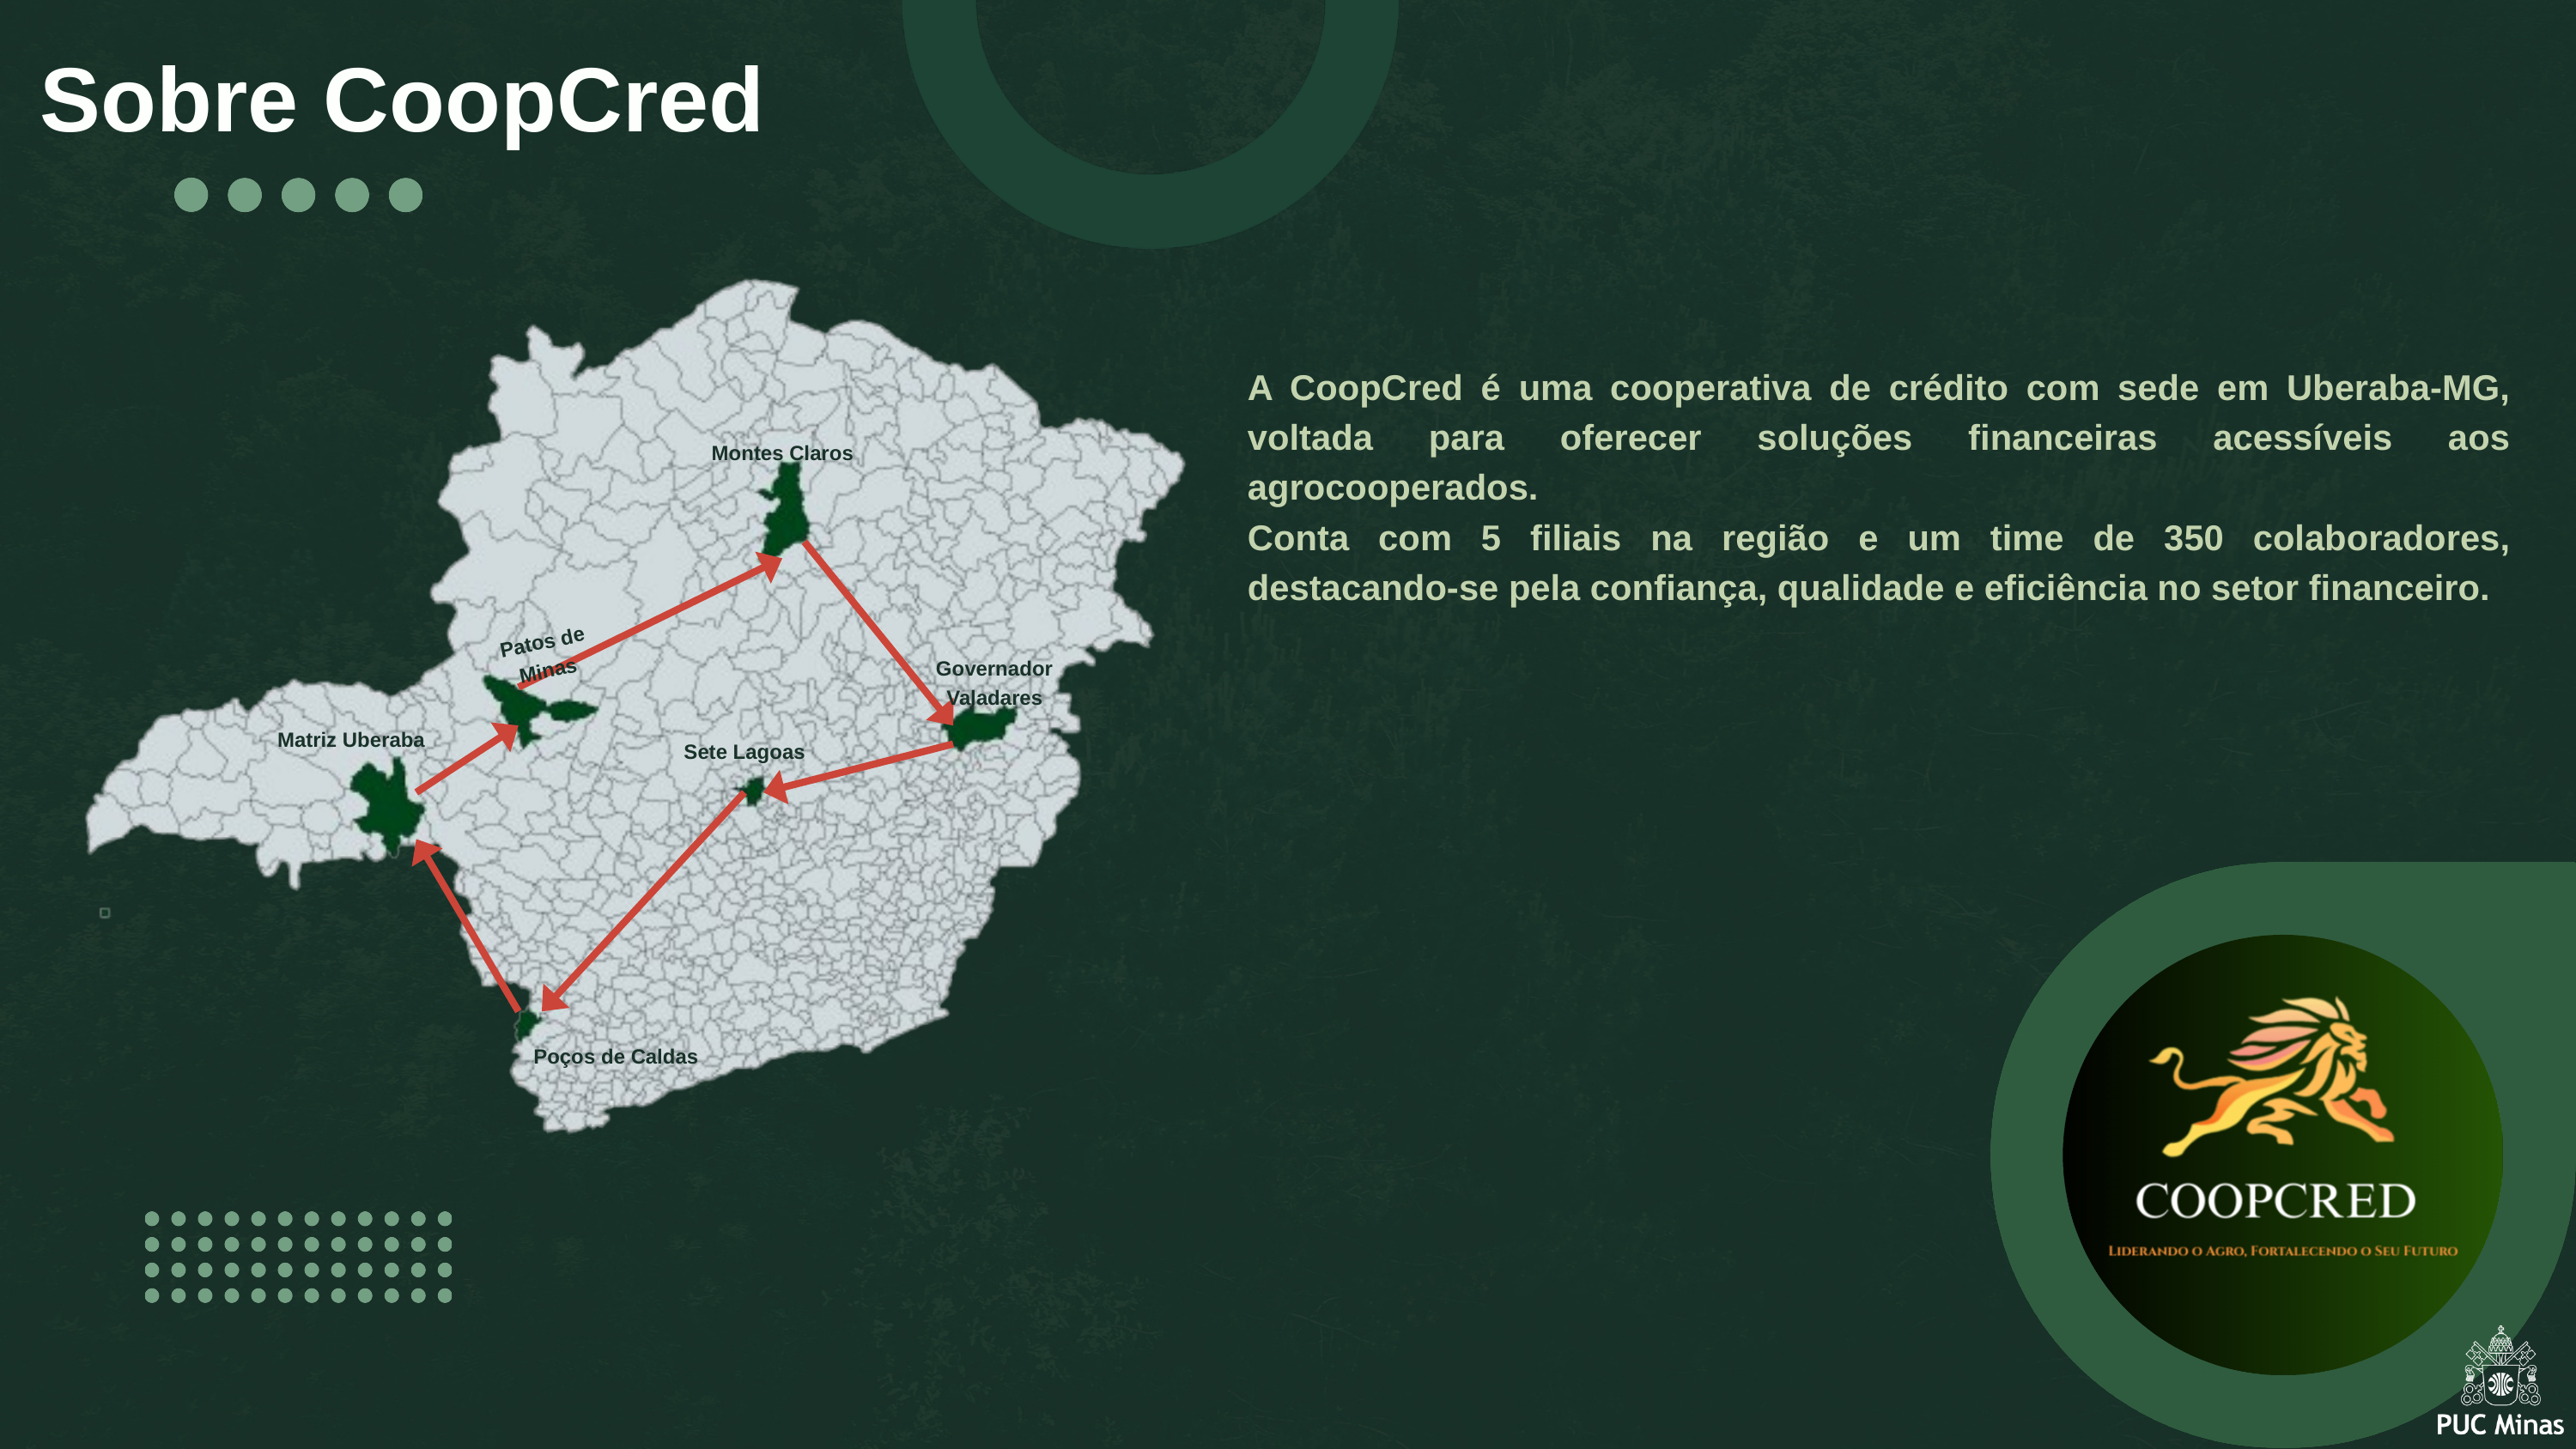

Sobre CoopCred

Montes Claros

Patos de Minas
Governador Valadares
Matriz Uberaba

Sete Lagoas

Poços de Caldas

A CoopCred é uma cooperativa de crédito com sede em Uberaba-MG, voltada para oferecer soluções financeiras acessíveis aos agrocooperados.
Conta com 5 filiais na região e um time de 350 colaboradores, destacando-se pela confiança, qualidade e eficiência no setor financeiro.